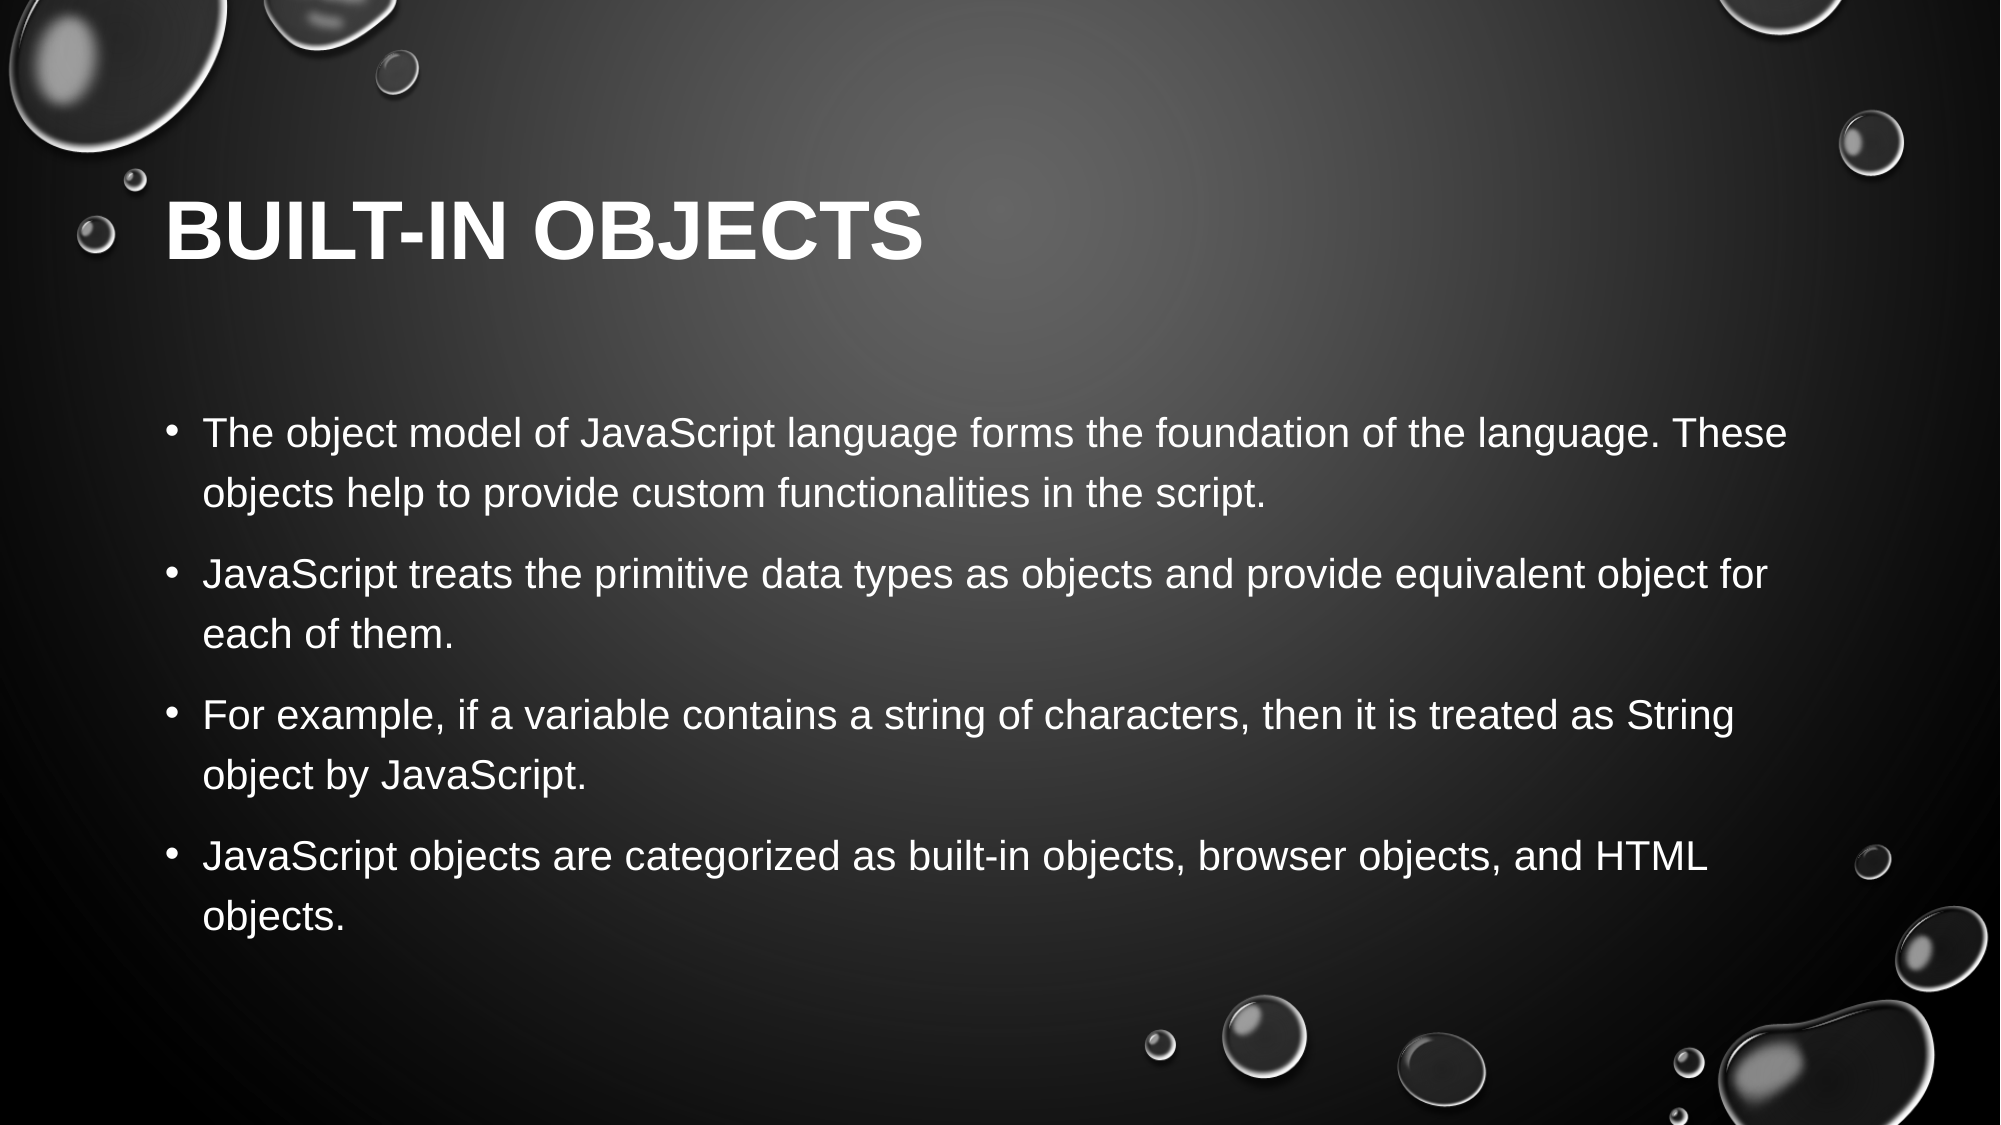

# Built-in objects
The object model of JavaScript language forms the foundation of the language. These objects help to provide custom functionalities in the script.
JavaScript treats the primitive data types as objects and provide equivalent object for each of them.
For example, if a variable contains a string of characters, then it is treated as String object by JavaScript.
JavaScript objects are categorized as built-in objects, browser objects, and HTML objects.